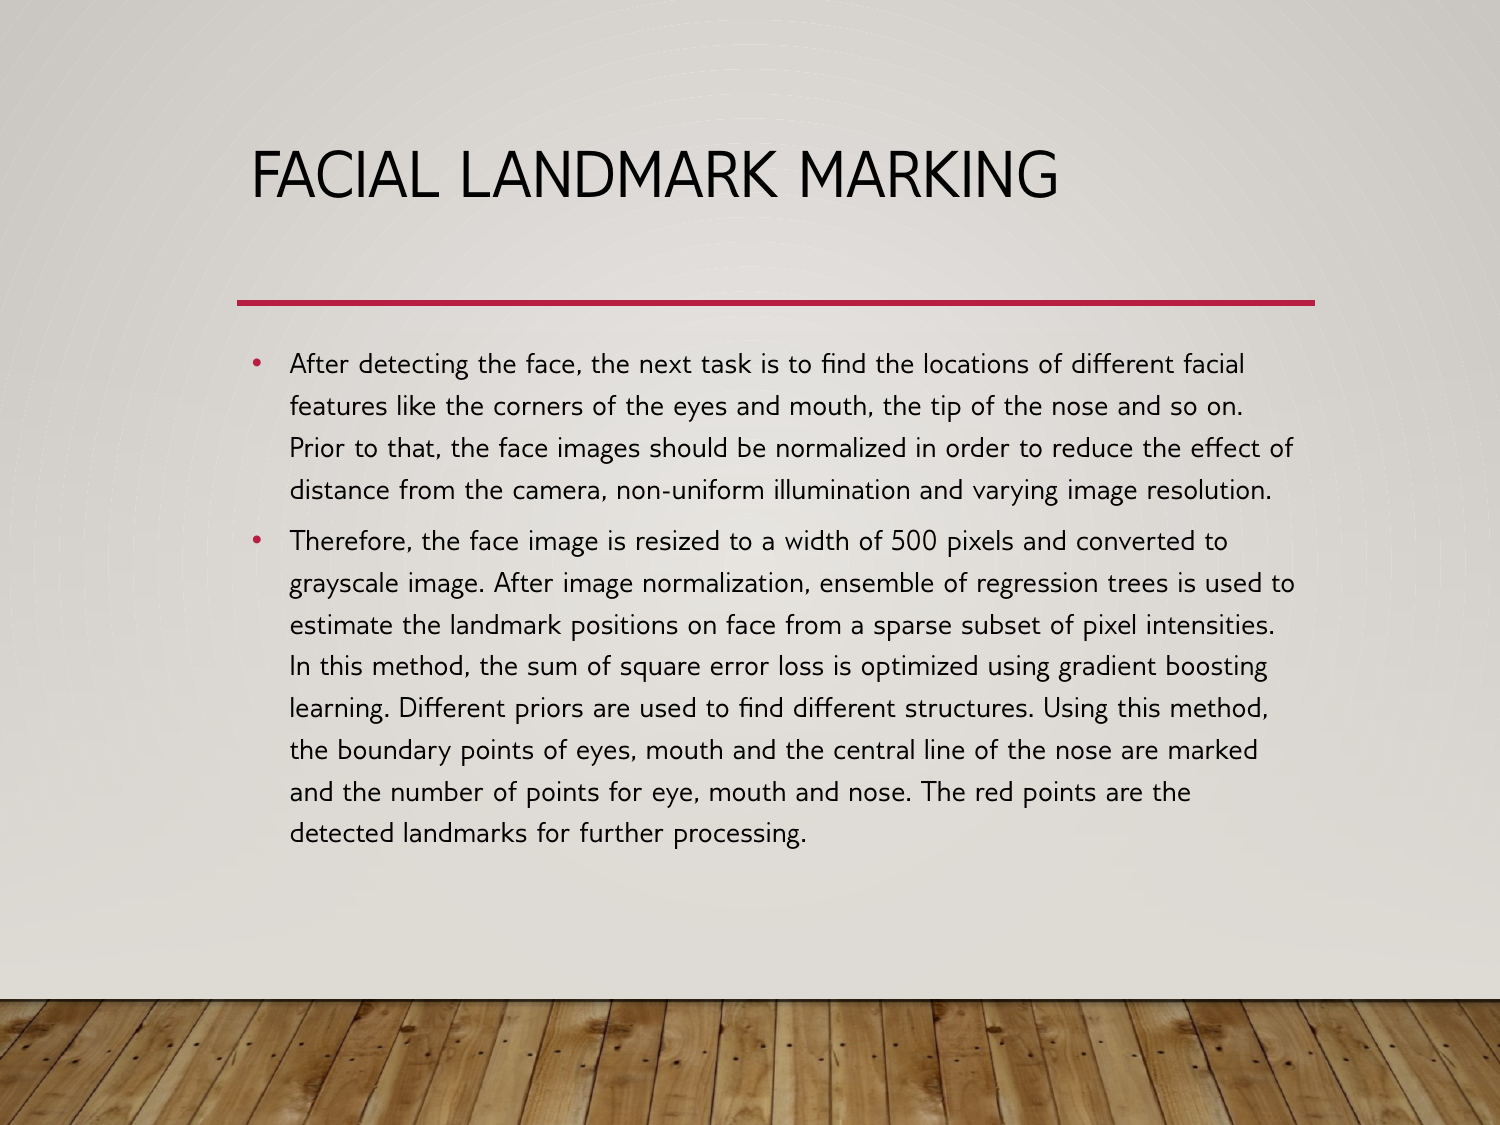

# Facial Landmark marking
After detecting the face, the next task is to find the locations of different facial features like the corners of the eyes and mouth, the tip of the nose and so on. Prior to that, the face images should be normalized in order to reduce the effect of distance from the camera, non-uniform illumination and varying image resolution.
Therefore, the face image is resized to a width of 500 pixels and converted to grayscale image. After image normalization, ensemble of regression trees is used to estimate the landmark positions on face from a sparse subset of pixel intensities. In this method, the sum of square error loss is optimized using gradient boosting learning. Different priors are used to find different structures. Using this method, the boundary points of eyes, mouth and the central line of the nose are marked and the number of points for eye, mouth and nose. The red points are the detected landmarks for further processing.